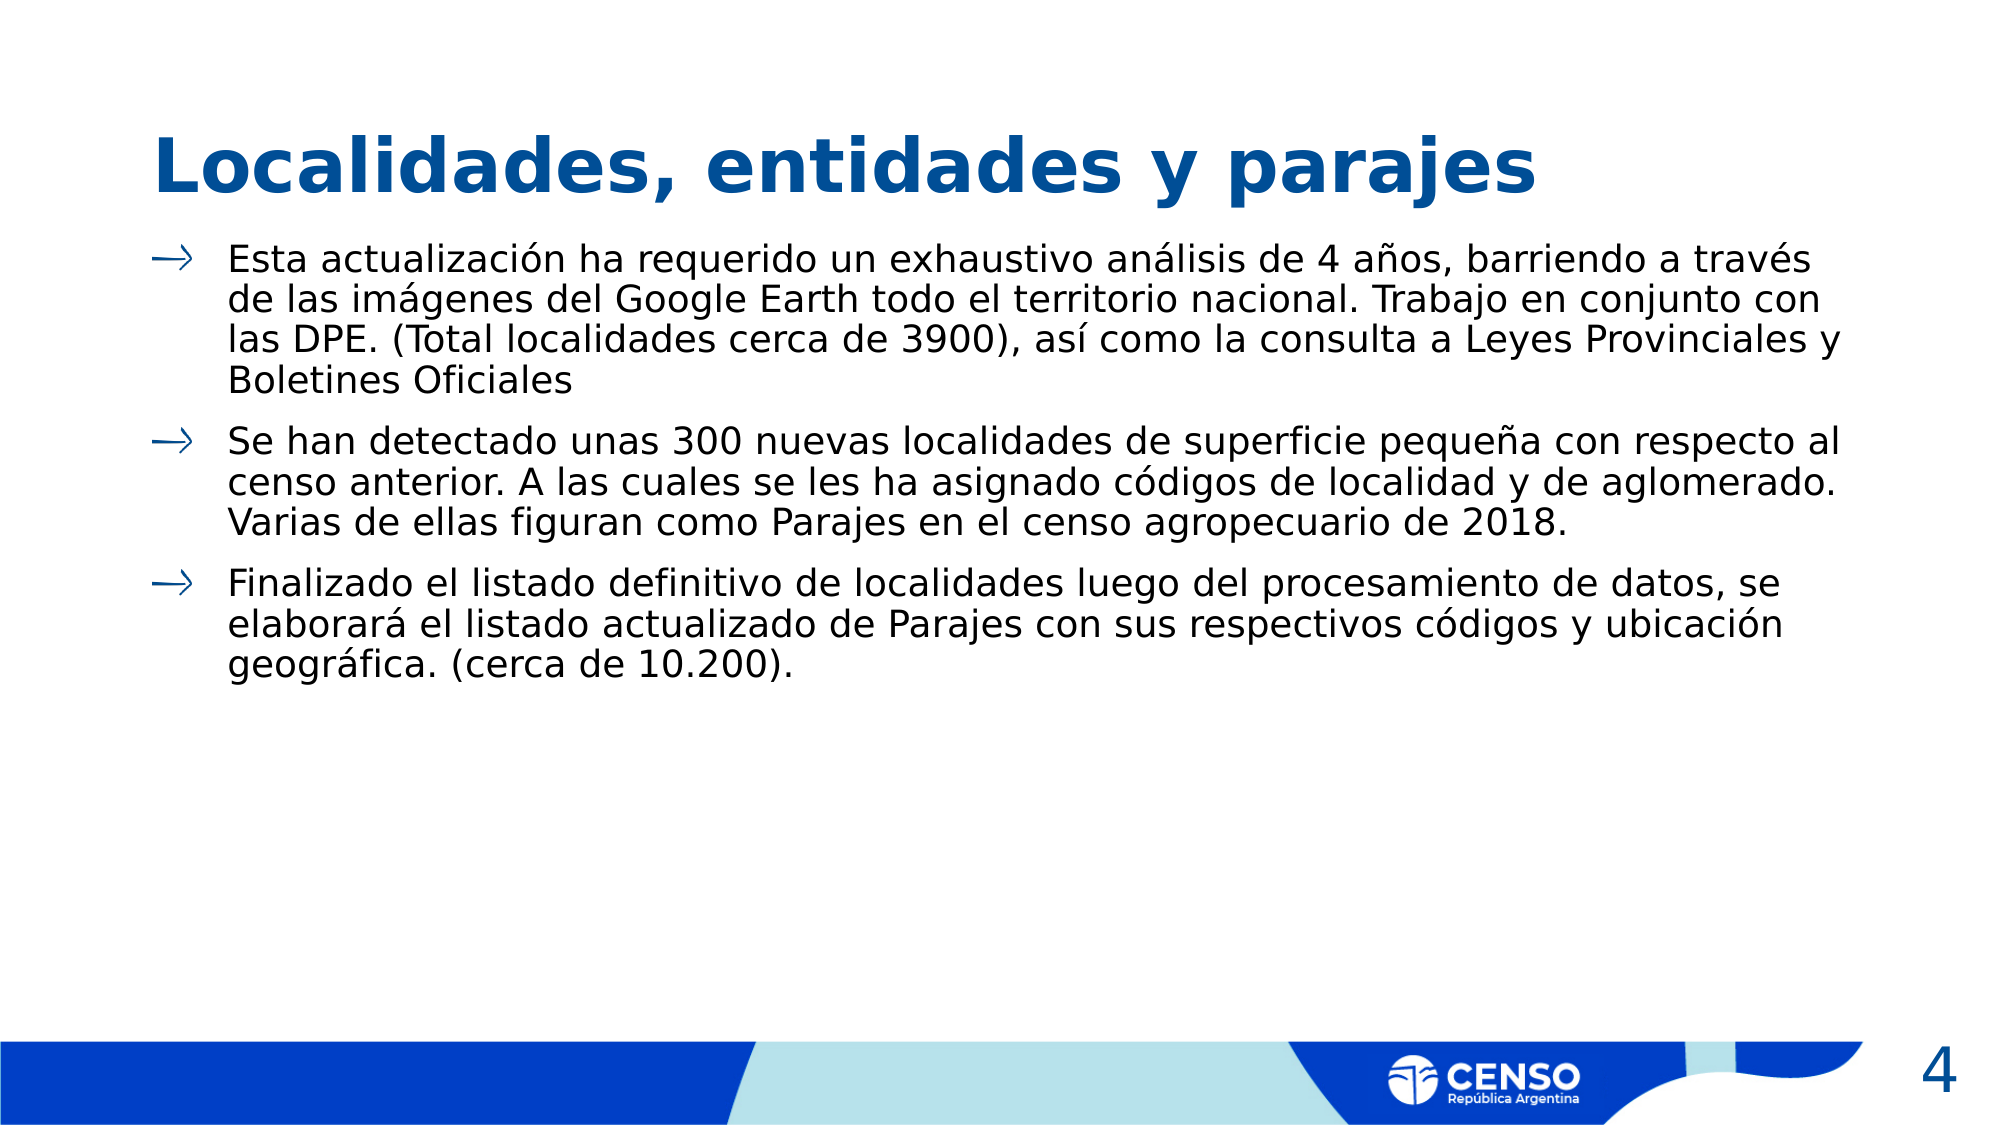

# Localidades, entidades y parajes
Esta actualización ha requerido un exhaustivo análisis de 4 años, barriendo a través de las imágenes del Google Earth todo el territorio nacional. Trabajo en conjunto con las DPE. (Total localidades cerca de 3900), así como la consulta a Leyes Provinciales y Boletines Oficiales
Se han detectado unas 300 nuevas localidades de superficie pequeña con respecto al censo anterior. A las cuales se les ha asignado códigos de localidad y de aglomerado. Varias de ellas figuran como Parajes en el censo agropecuario de 2018.
Finalizado el listado definitivo de localidades luego del procesamiento de datos, se elaborará el listado actualizado de Parajes con sus respectivos códigos y ubicación geográfica. (cerca de 10.200).

4